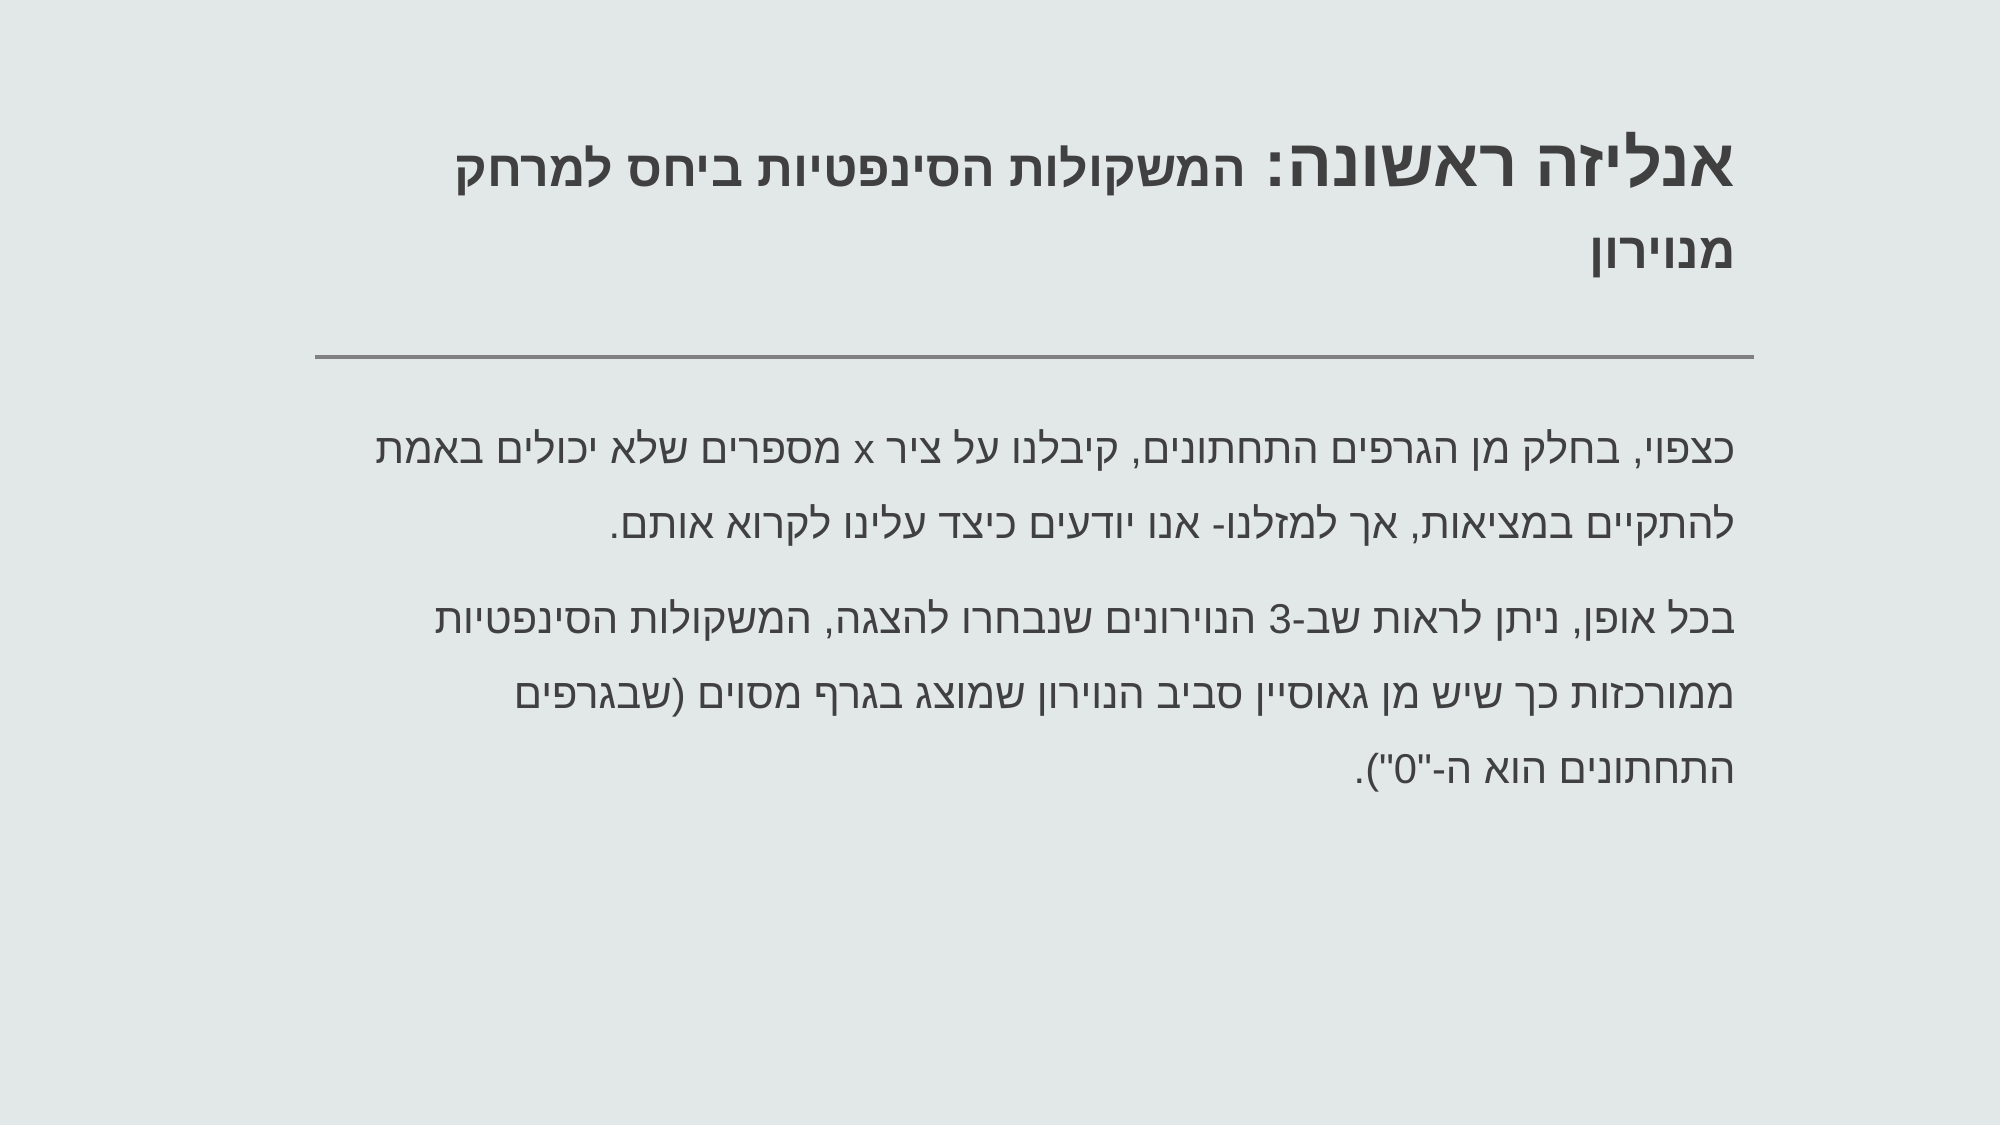

# אנליזה ראשונה: המשקולות הסינפטיות ביחס למרחק מנוירון
כצפוי, בחלק מן הגרפים התחתונים, קיבלנו על ציר x מספרים שלא יכולים באמת להתקיים במציאות, אך למזלנו- אנו יודעים כיצד עלינו לקרוא אותם.
בכל אופן, ניתן לראות שב-3 הנוירונים שנבחרו להצגה, המשקולות הסינפטיות ממורכזות כך שיש מן גאוסיין סביב הנוירון שמוצג בגרף מסוים (שבגרפים התחתונים הוא ה-"0").